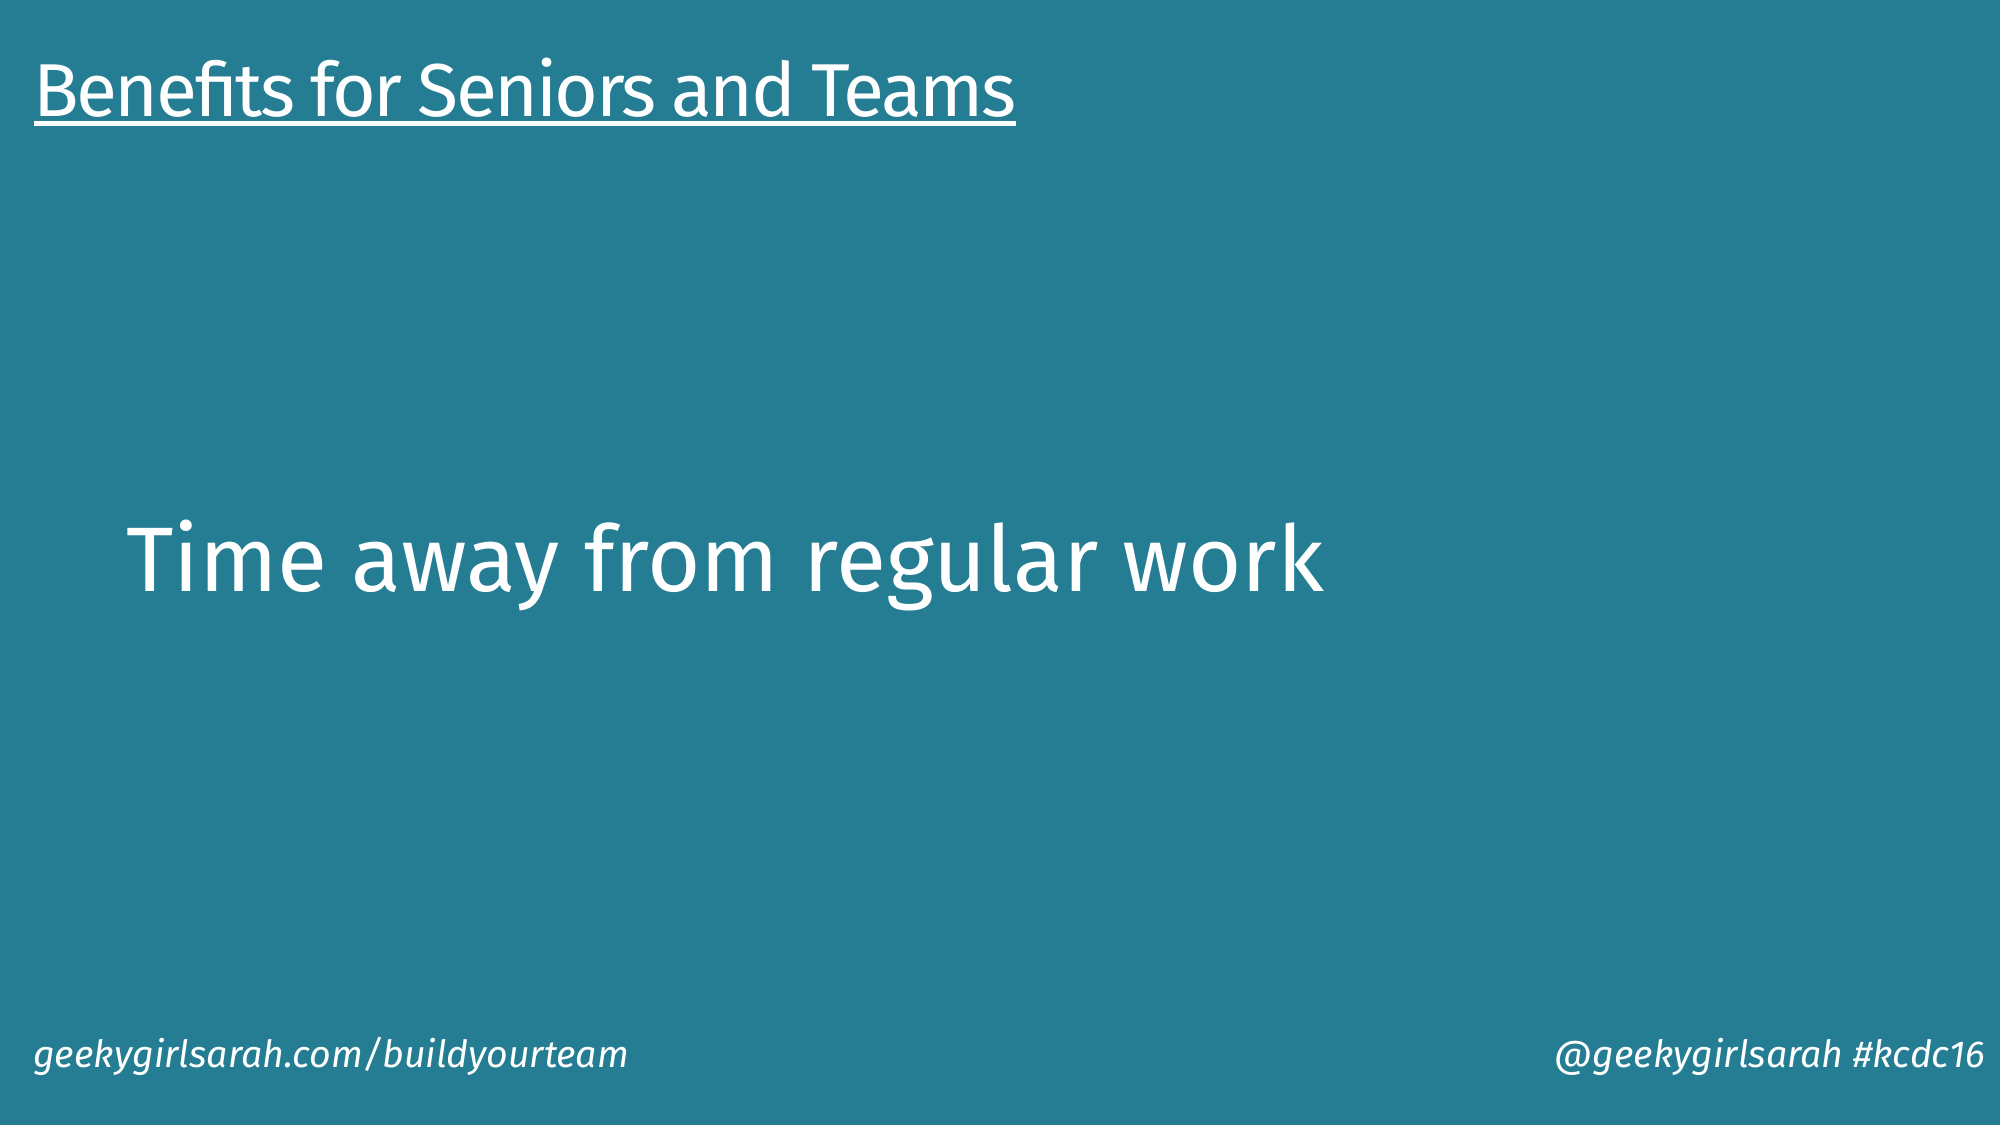

# Benefits for Seniors and Teams
Time away from regular work